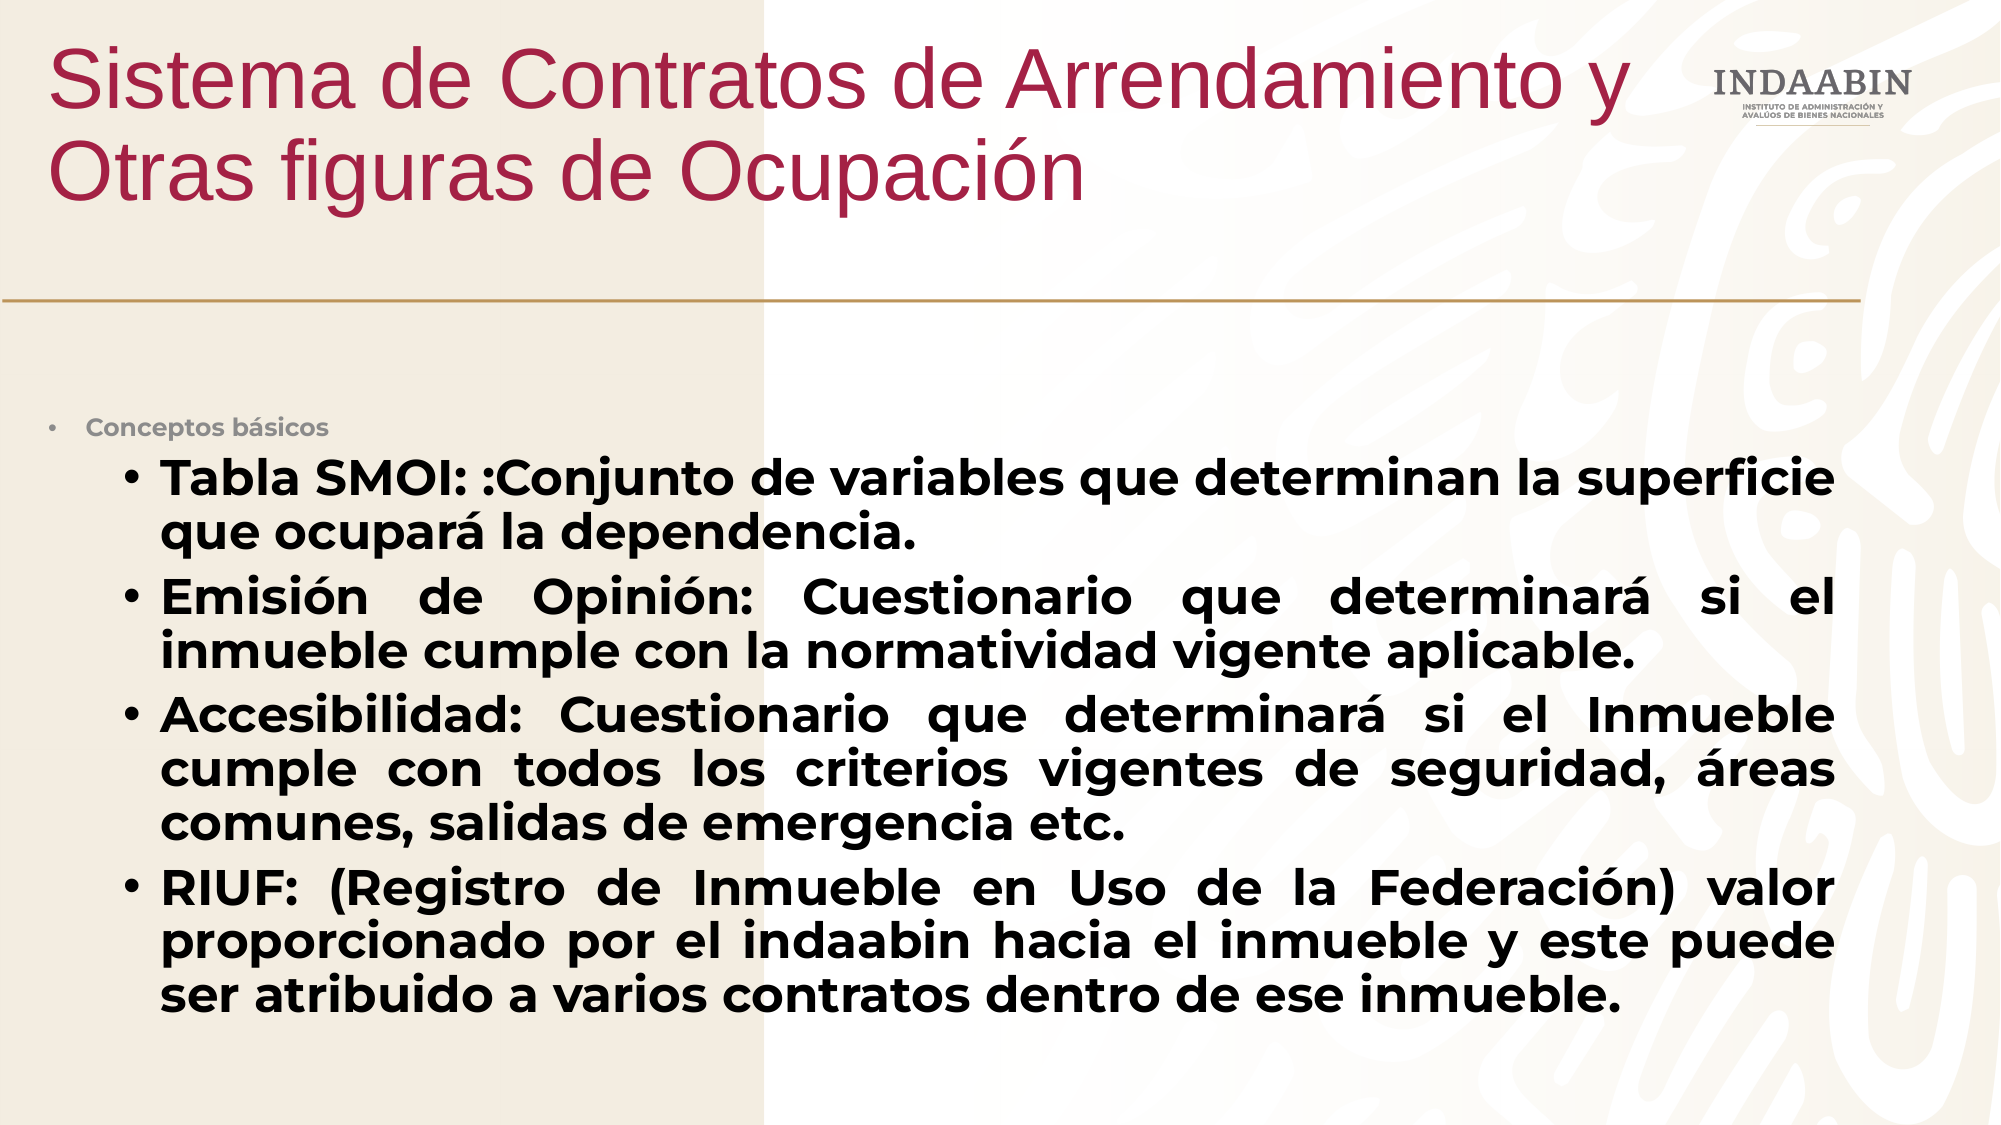

Sistema de Contratos de Arrendamiento y Otras figuras de Ocupación

Conceptos básicos
Tabla SMOI: :Conjunto de variables que determinan la superficie que ocupará la dependencia.
Emisión de Opinión: Cuestionario que determinará si el inmueble cumple con la normatividad vigente aplicable.
Accesibilidad: Cuestionario que determinará si el Inmueble cumple con todos los criterios vigentes de seguridad, áreas comunes, salidas de emergencia etc.
RIUF: (Registro de Inmueble en Uso de la Federación) valor proporcionado por el indaabin hacia el inmueble y este puede ser atribuido a varios contratos dentro de ese inmueble.